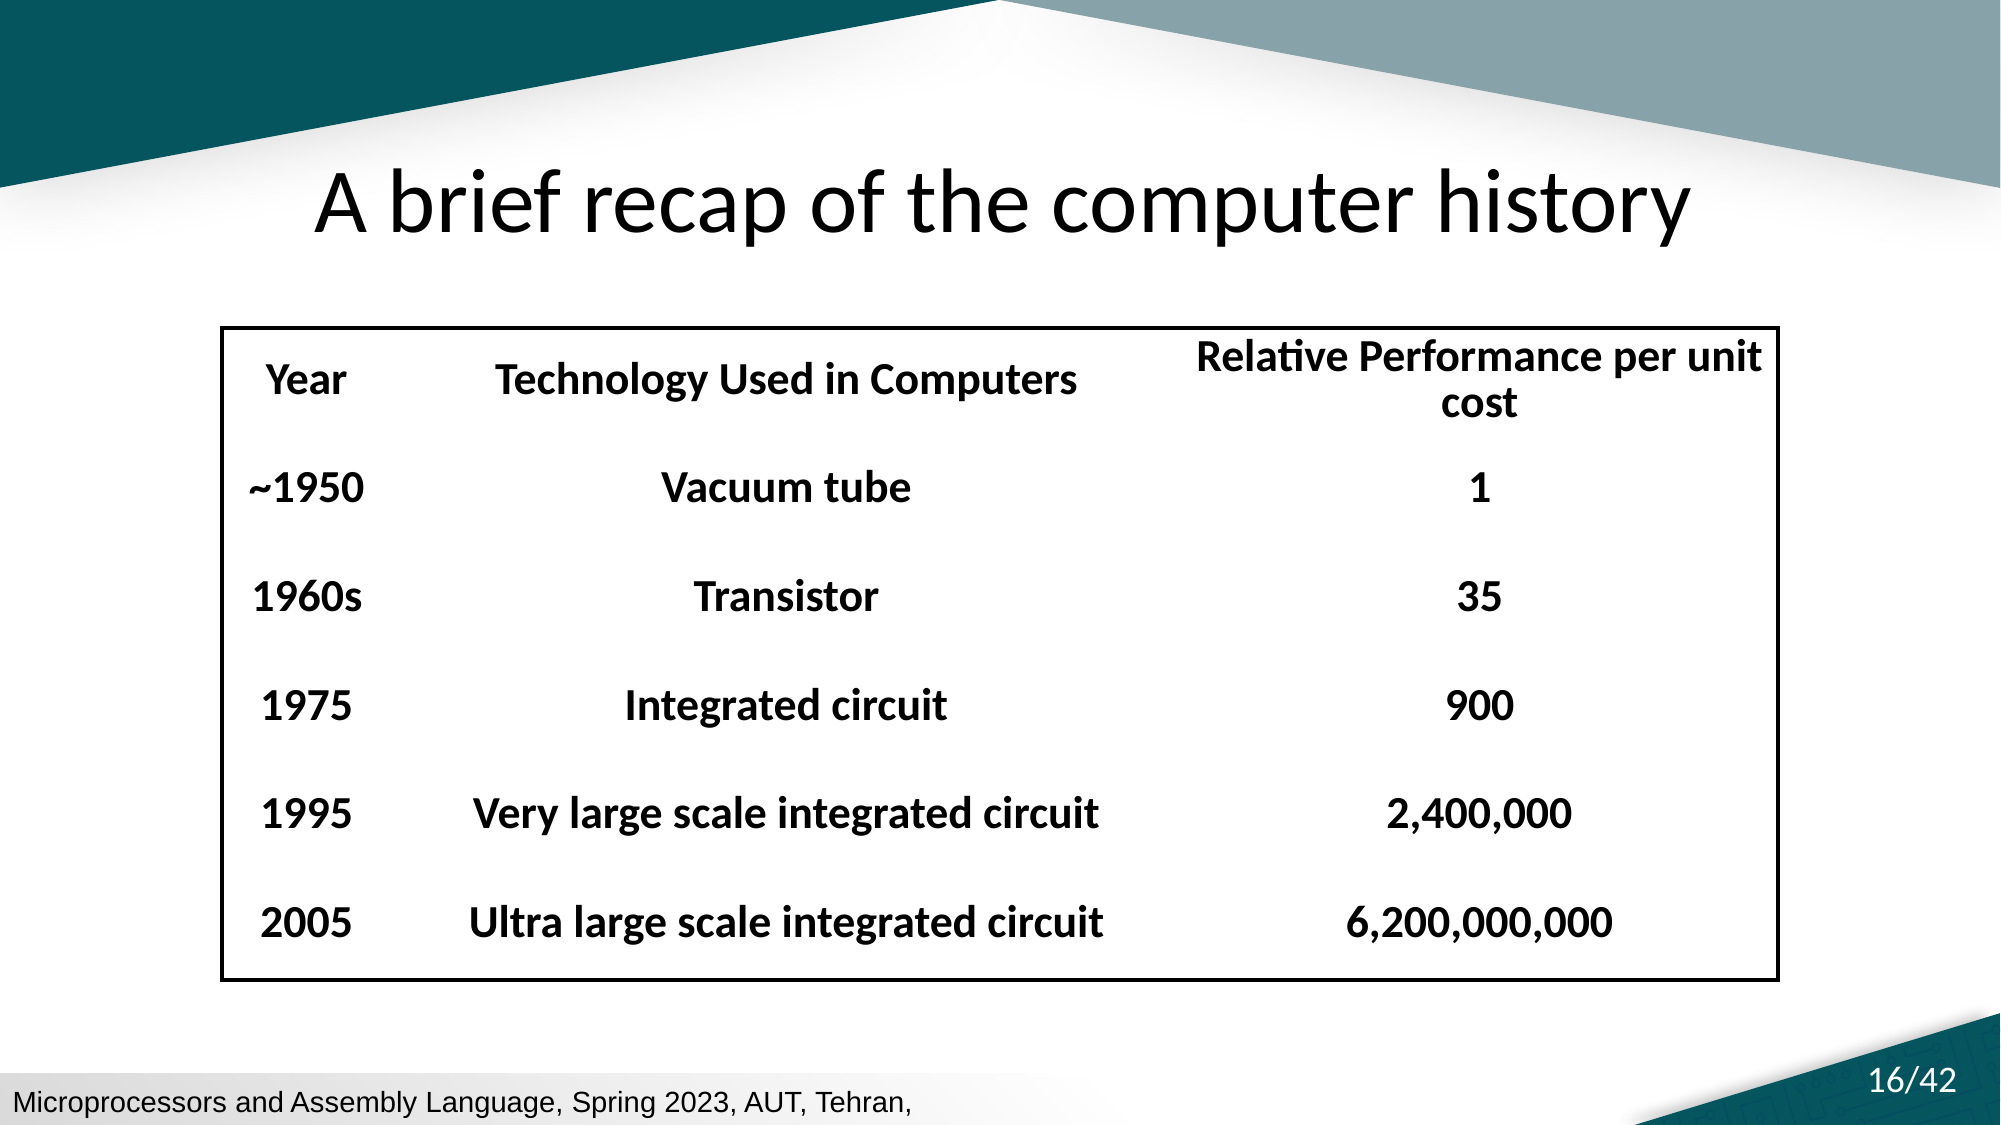

# A brief recap of the computer history
| Year | Technology Used in Computers | Relative Performance per unit cost |
| --- | --- | --- |
| ~1950 | Vacuum tube | 1 |
| 1960s | Transistor | 35 |
| 1975 | Integrated circuit | 900 |
| 1995 | Very large scale integrated circuit | 2,400,000 |
| 2005 | Ultra large scale integrated circuit | 6,200,000,000 |
16/42